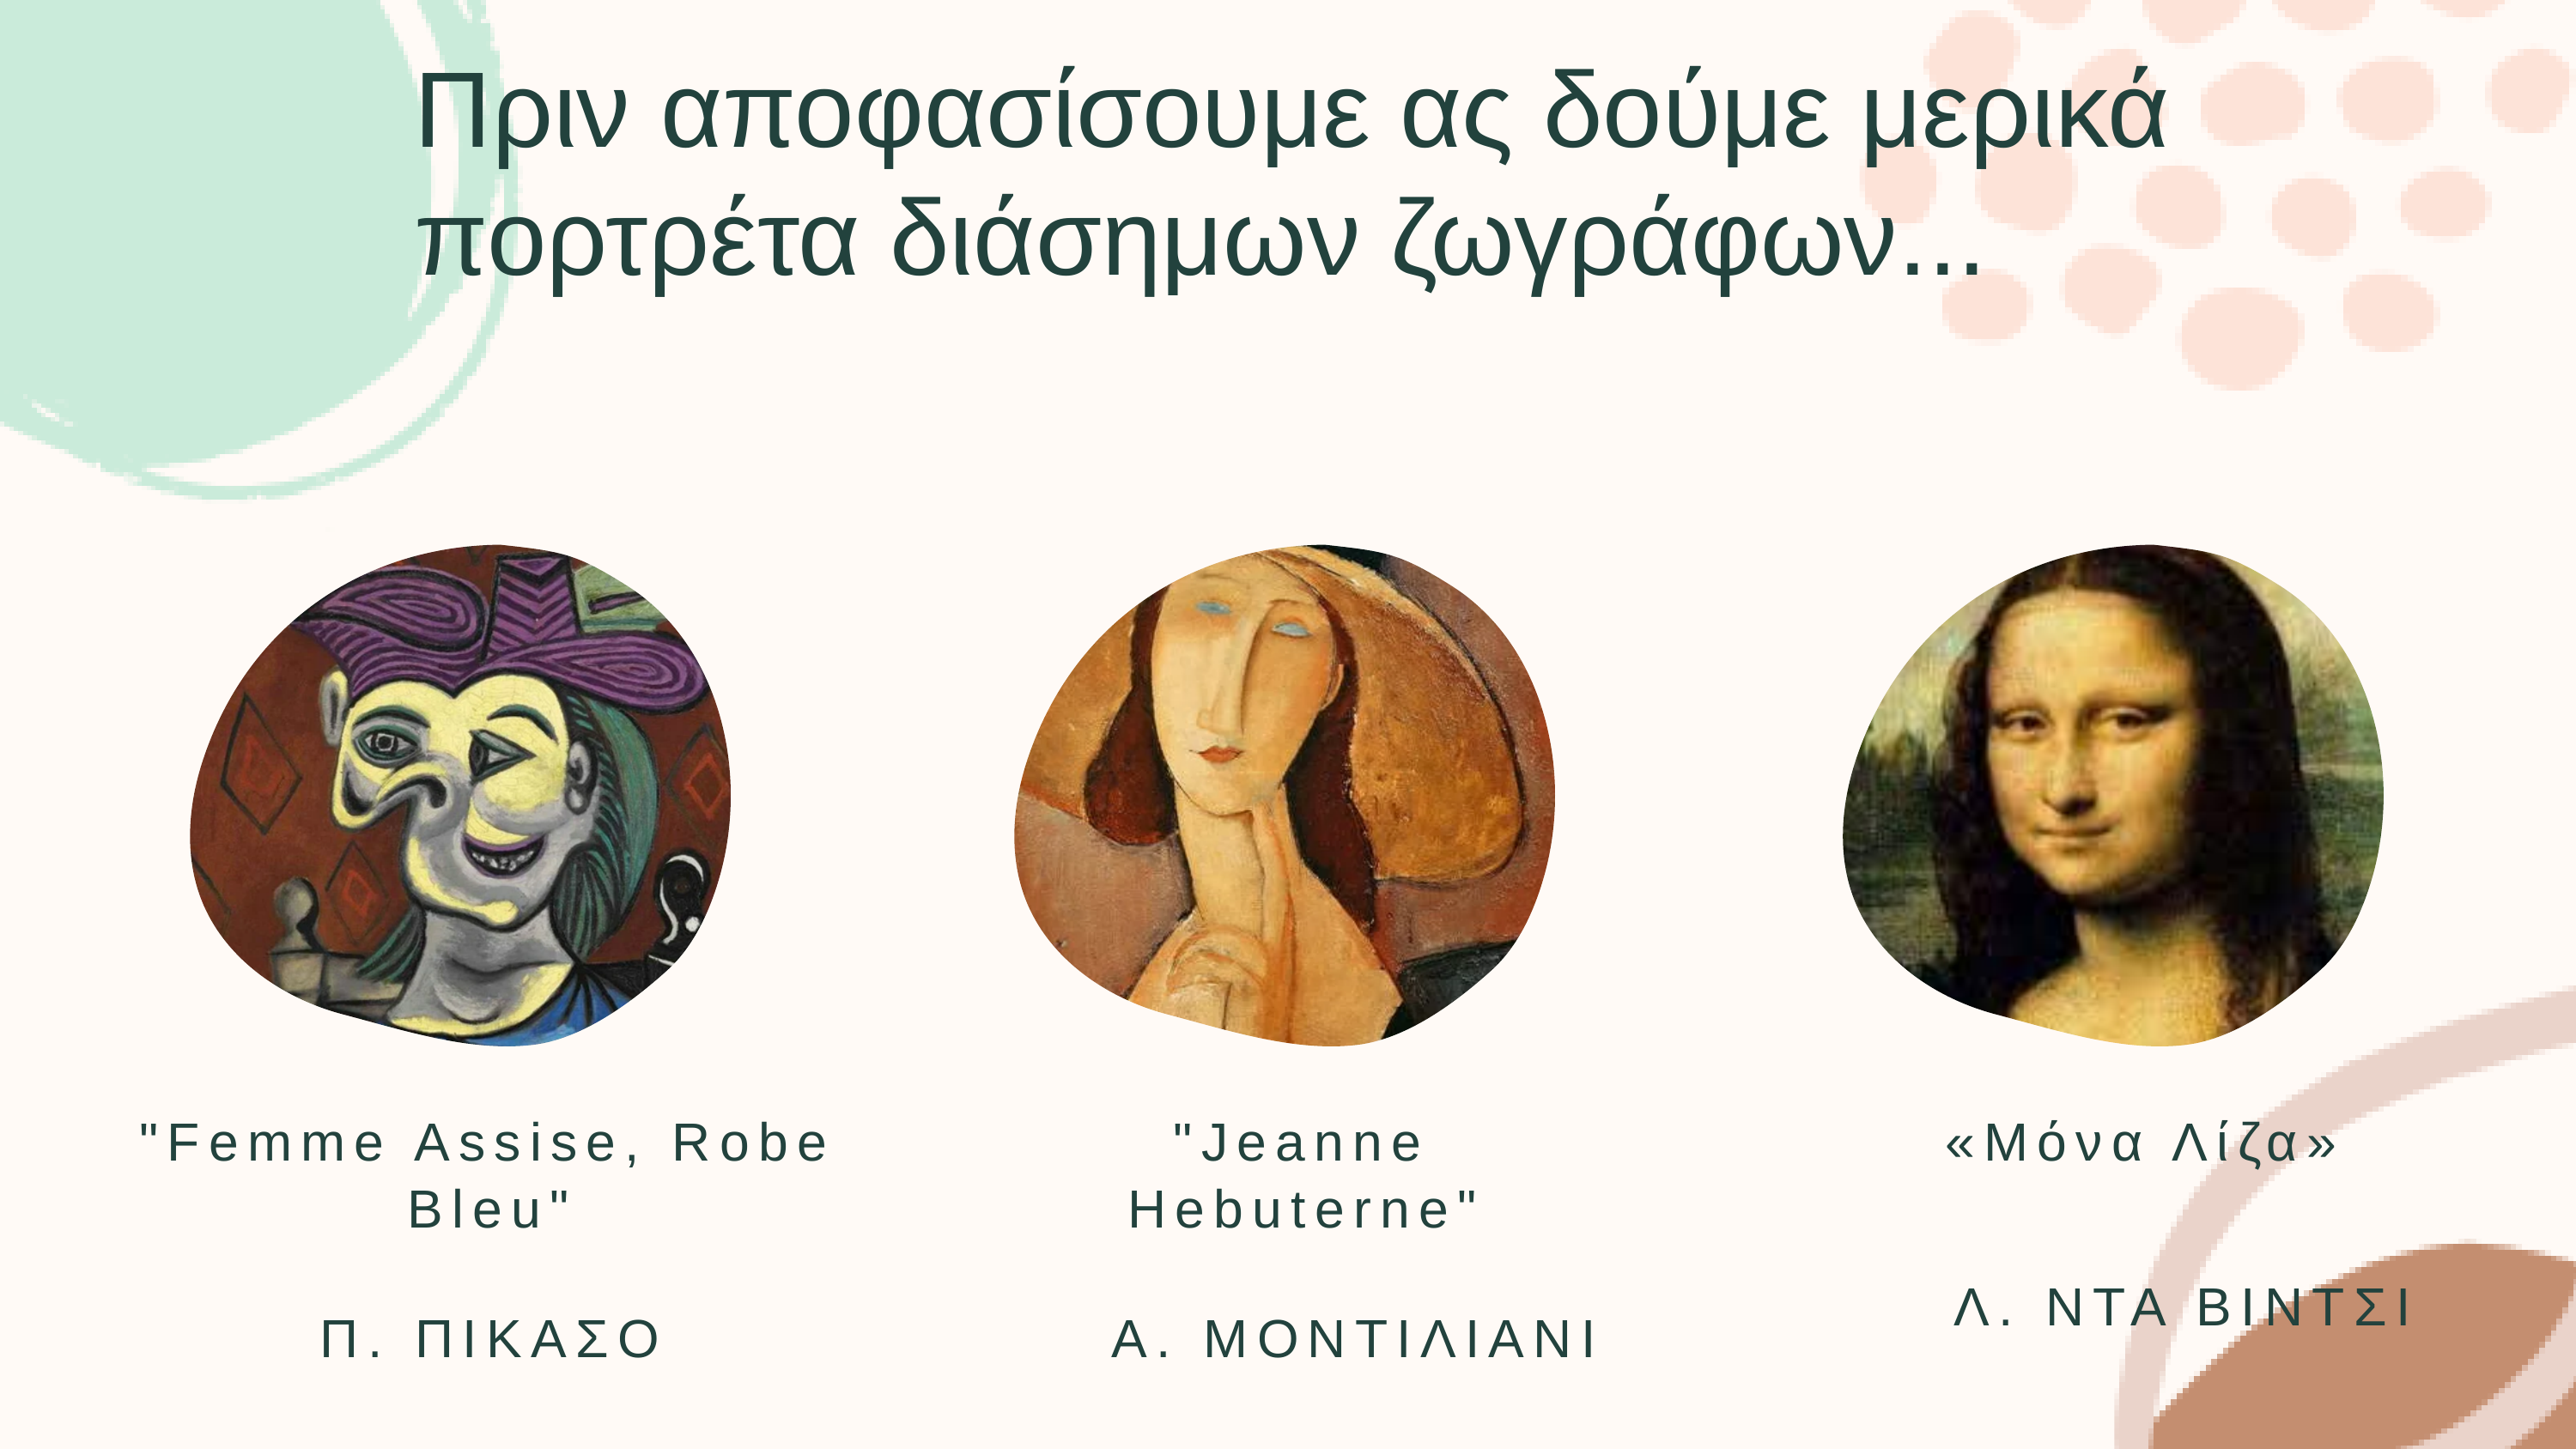

Πριν αποφασίσουμε ας δούμε μερικά πορτρέτα διάσημων ζωγράφων...

"Femme Assise, Robe Bleu"
"Jeanne Hebuterne"

«Μόνα Λίζα»
Λ. ΝΤΑ ΒΙΝΤΣΙ
Π. ΠΙΚΑΣΟ
Α. ΜΟΝΤΙΛΙΑΝΙ